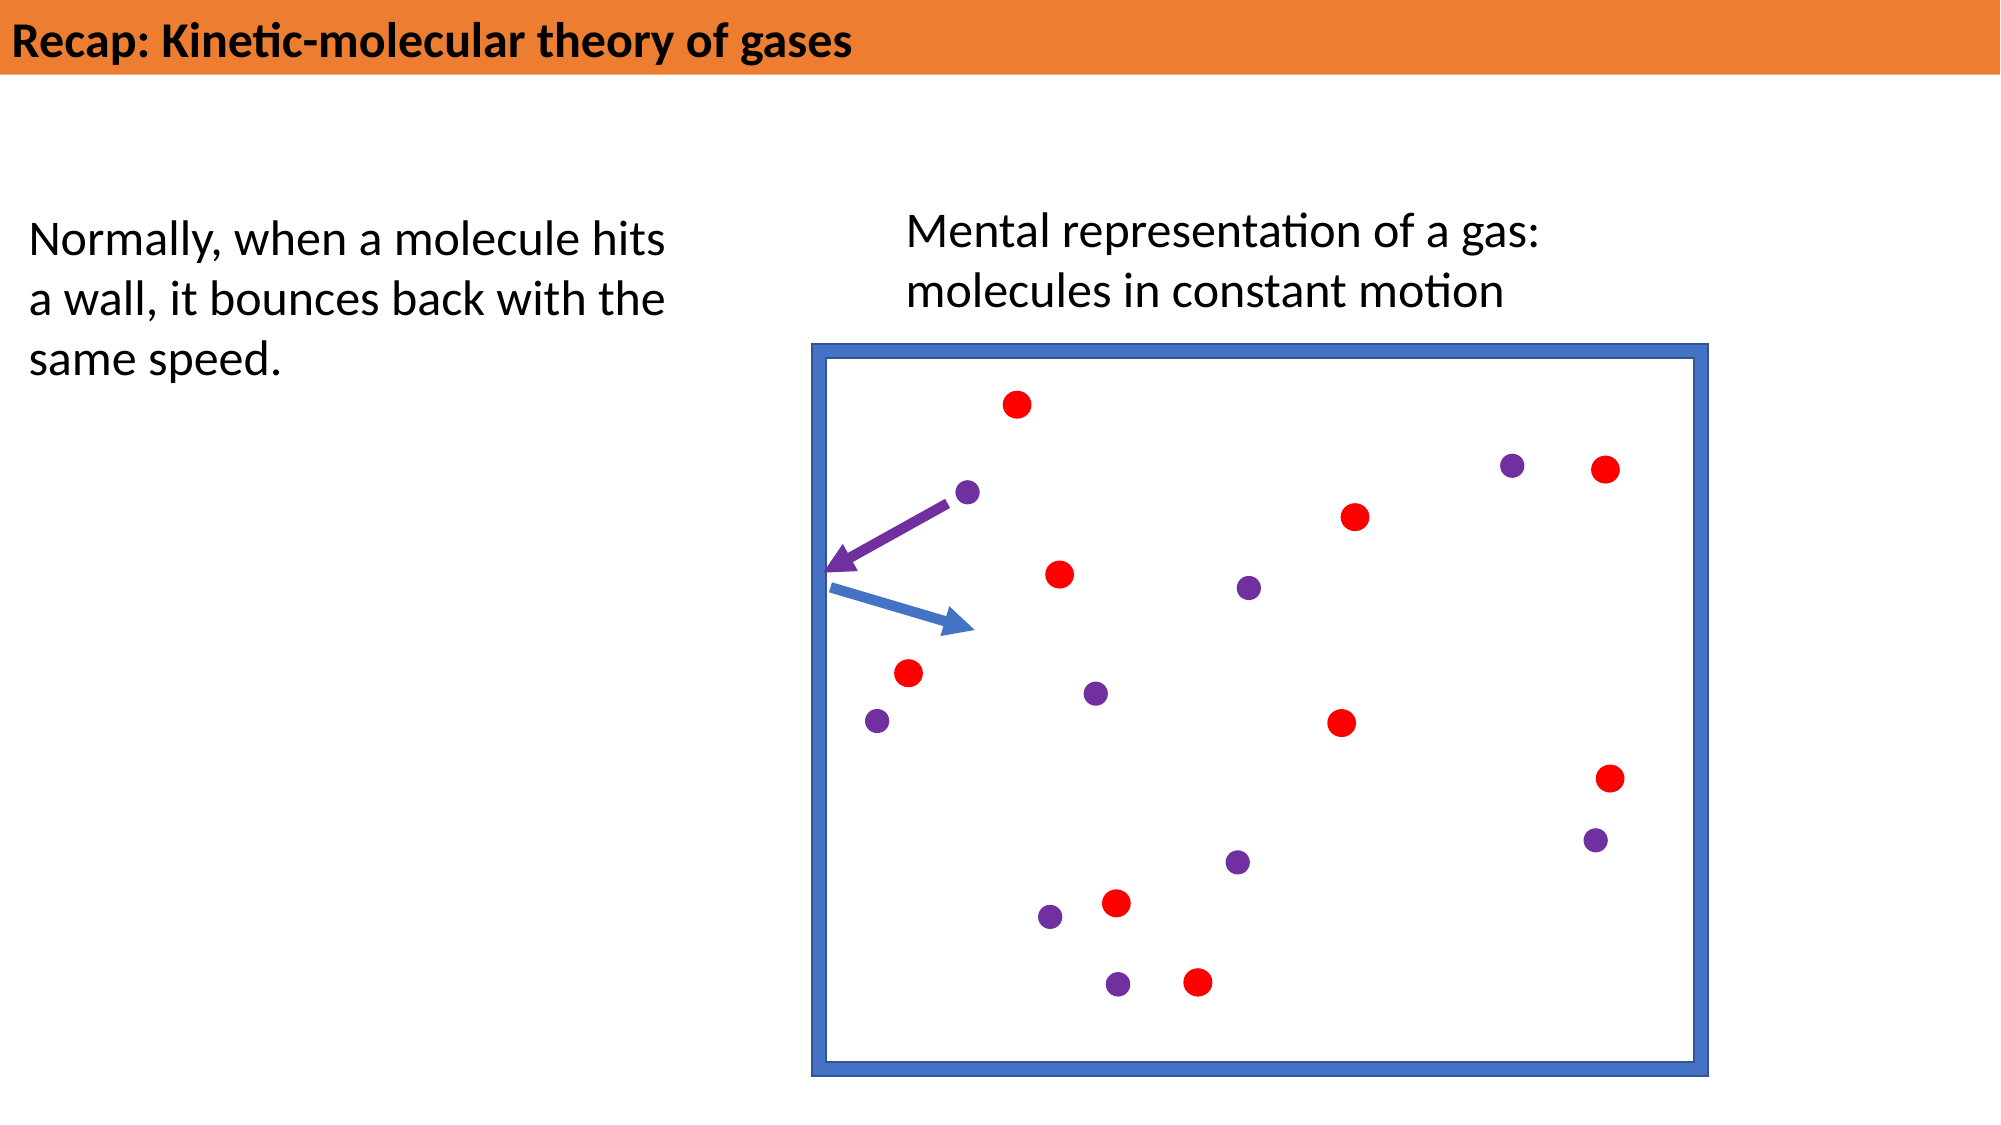

Recap: Kinetic-molecular theory of gases
Mental representation of a gas: molecules in constant motion
Normally, when a molecule hits a wall, it bounces back with the same speed.